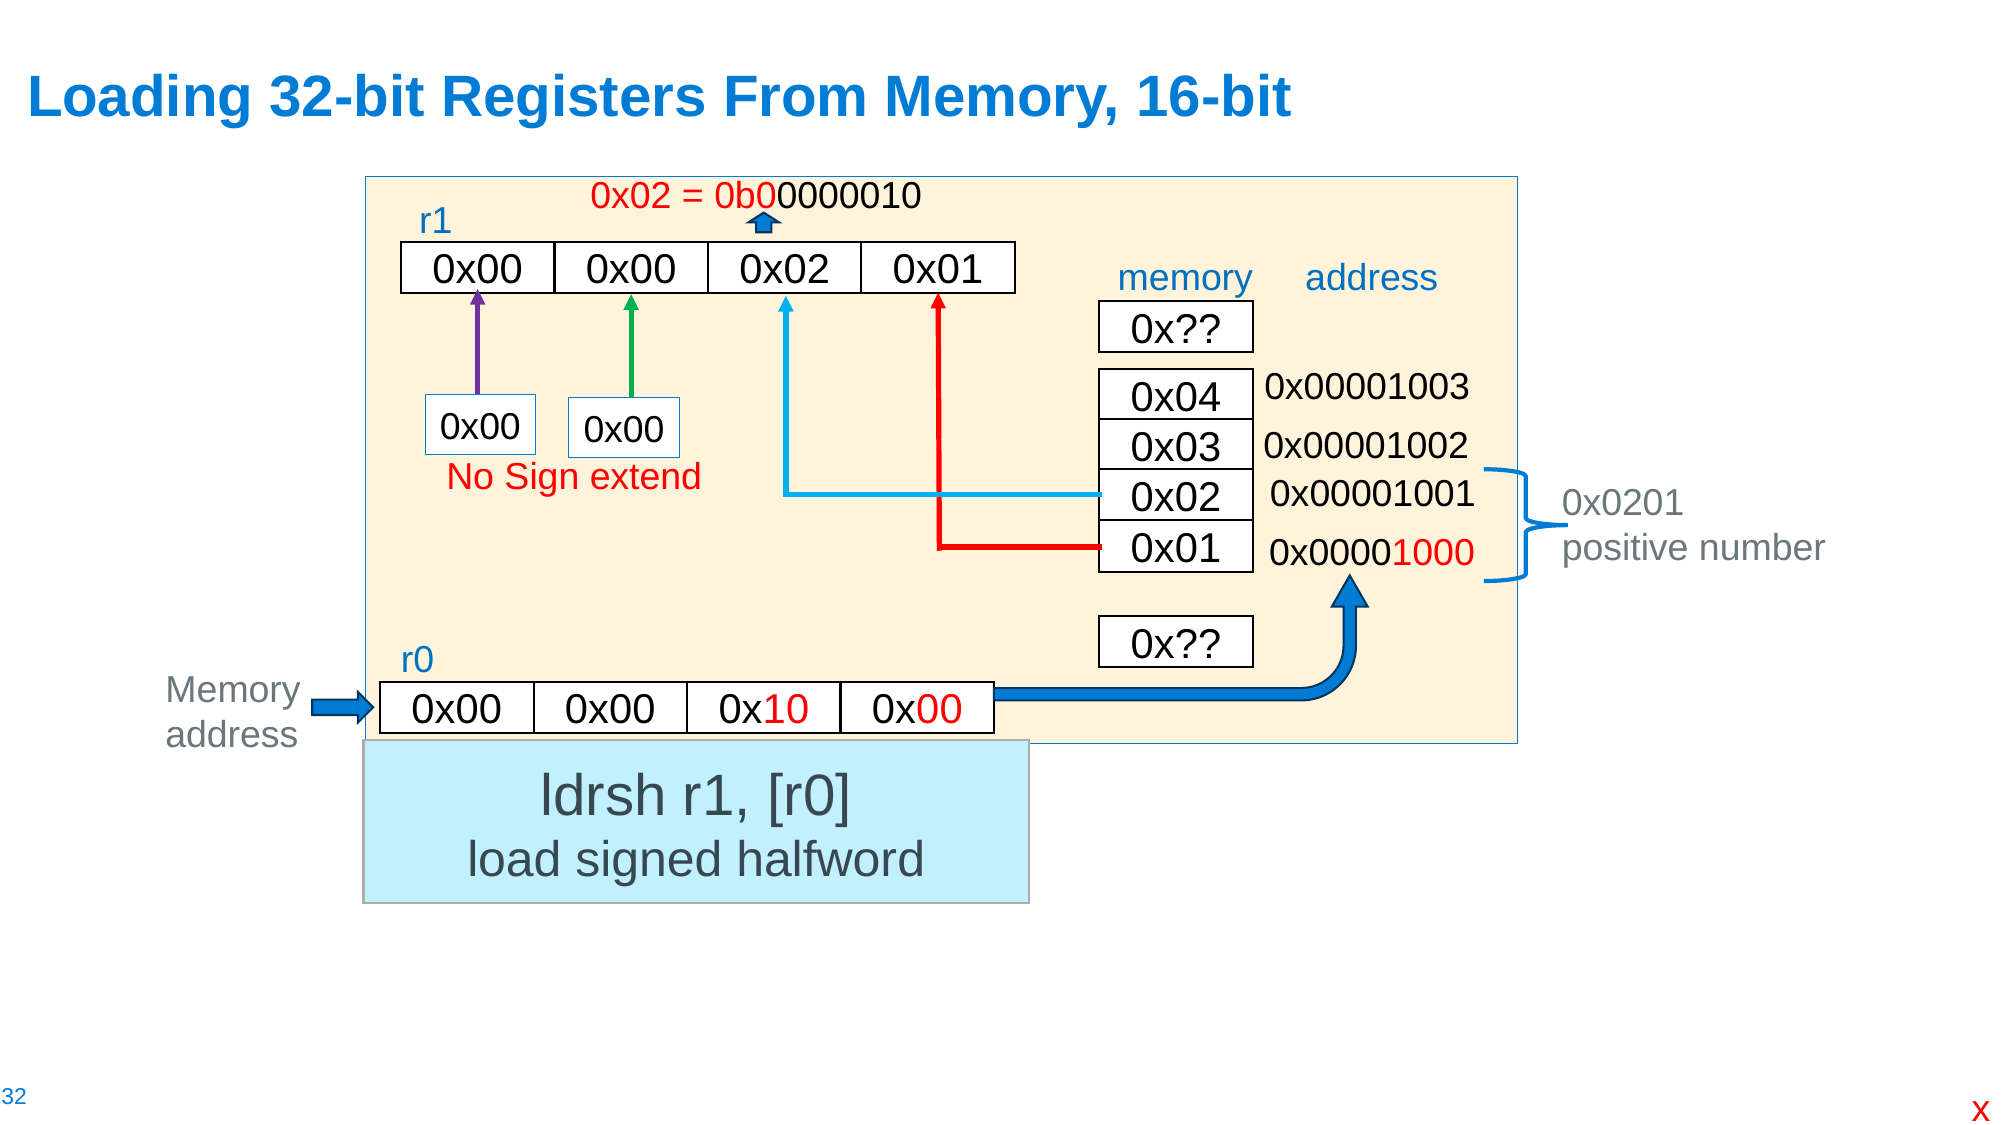

# Loading 32-bit Registers From Memory, 16-bit
0x02 = 0b00000010

r1

0x01
0x00
0x02
0x00
memory     address
0x??
0x00001003
0x04
0x00
0x00
0x00001002
0x03
No Sign extend

0x00001001
0x02

0x0201
positive number
0x01
0x00001000
0x??
r0
Memory
address

0x00
0x00
0x10
0x00
ldrsh r1, [r0]
load signed halfword
x